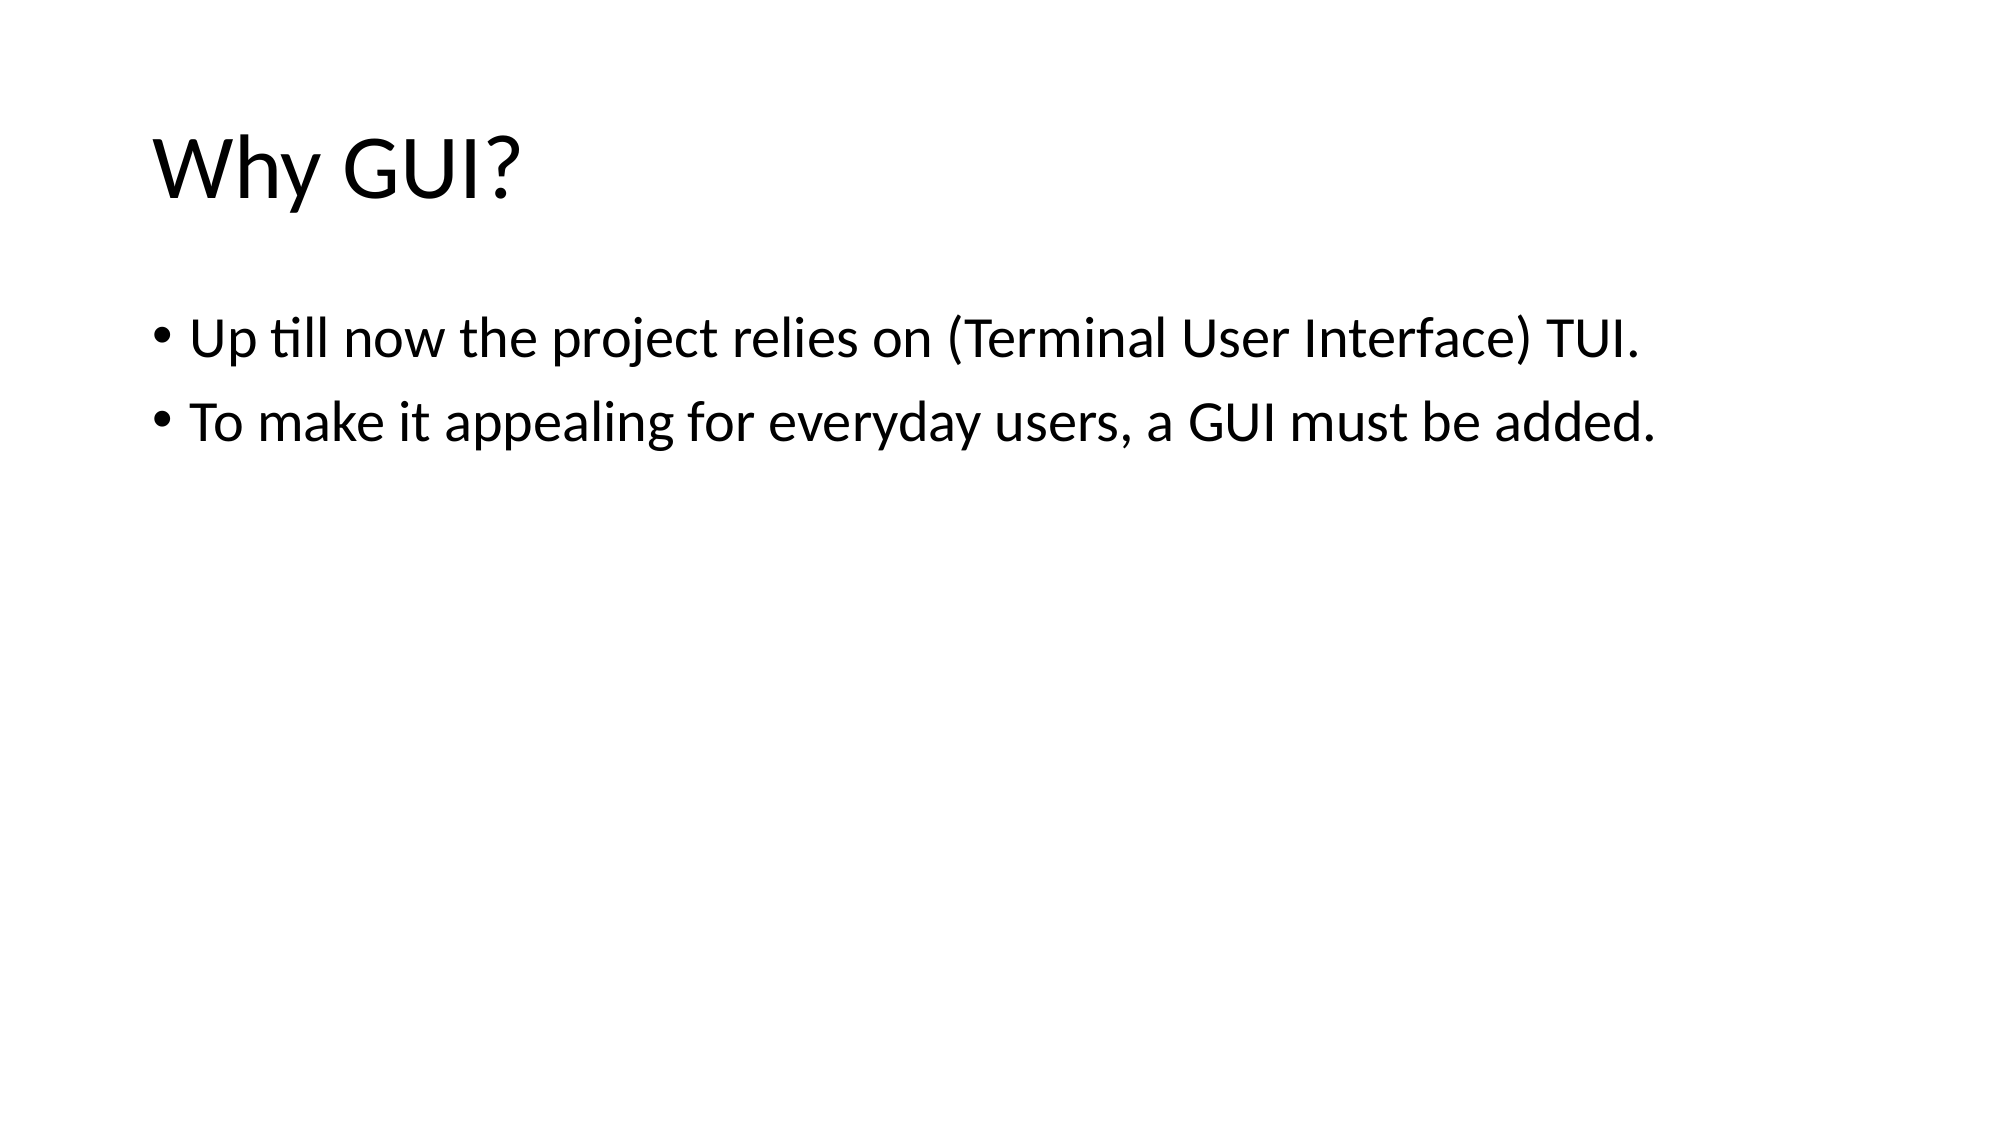

# Why GUI?
Up till now the project relies on (Terminal User Interface) TUI.
To make it appealing for everyday users, a GUI must be added.